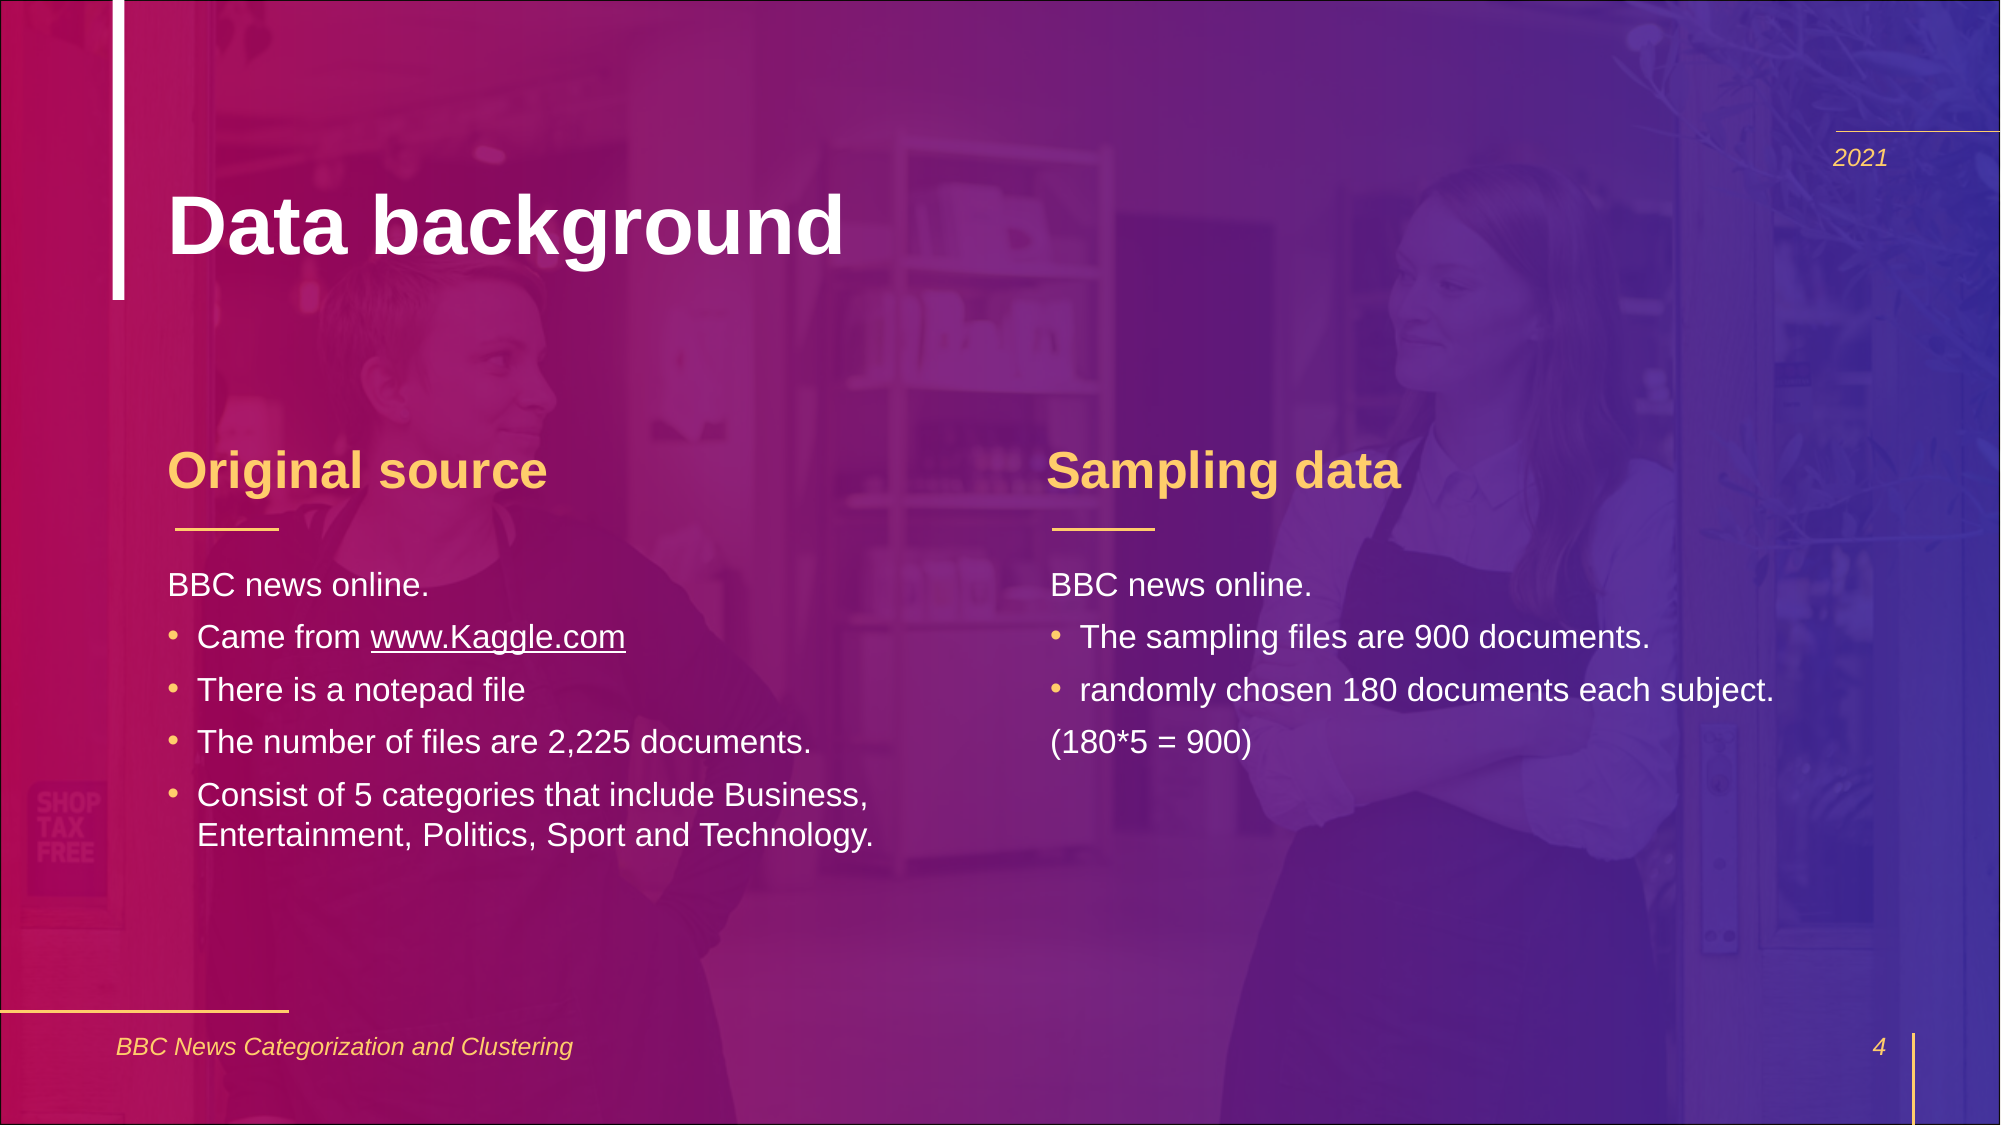

# Data background
2021
Original source
Sampling data
BBC news online.
Came from www.Kaggle.com
There is a notepad file
The number of files are 2,225 documents.
Consist of 5 categories that include Business, Entertainment, Politics, Sport and Technology.
BBC news online.
The sampling files are 900 documents.
randomly chosen 180 documents each subject.
(180*5 = 900)
BBC News Categorization and Clustering
4